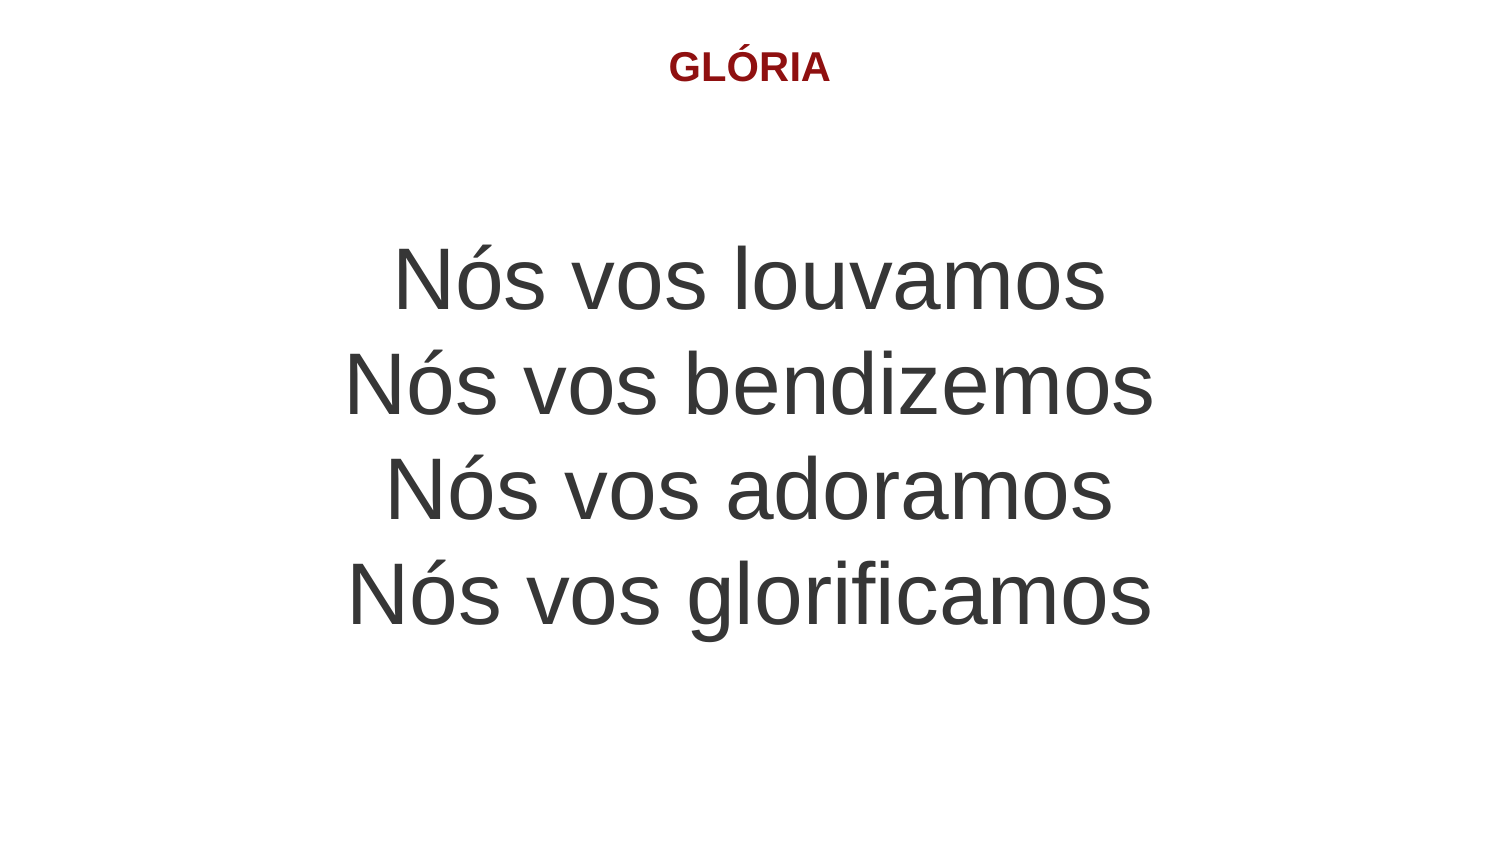

GLÓRIA
Nós vos louvamos
Nós vos bendizemos
Nós vos adoramos
Nós vos glorificamos